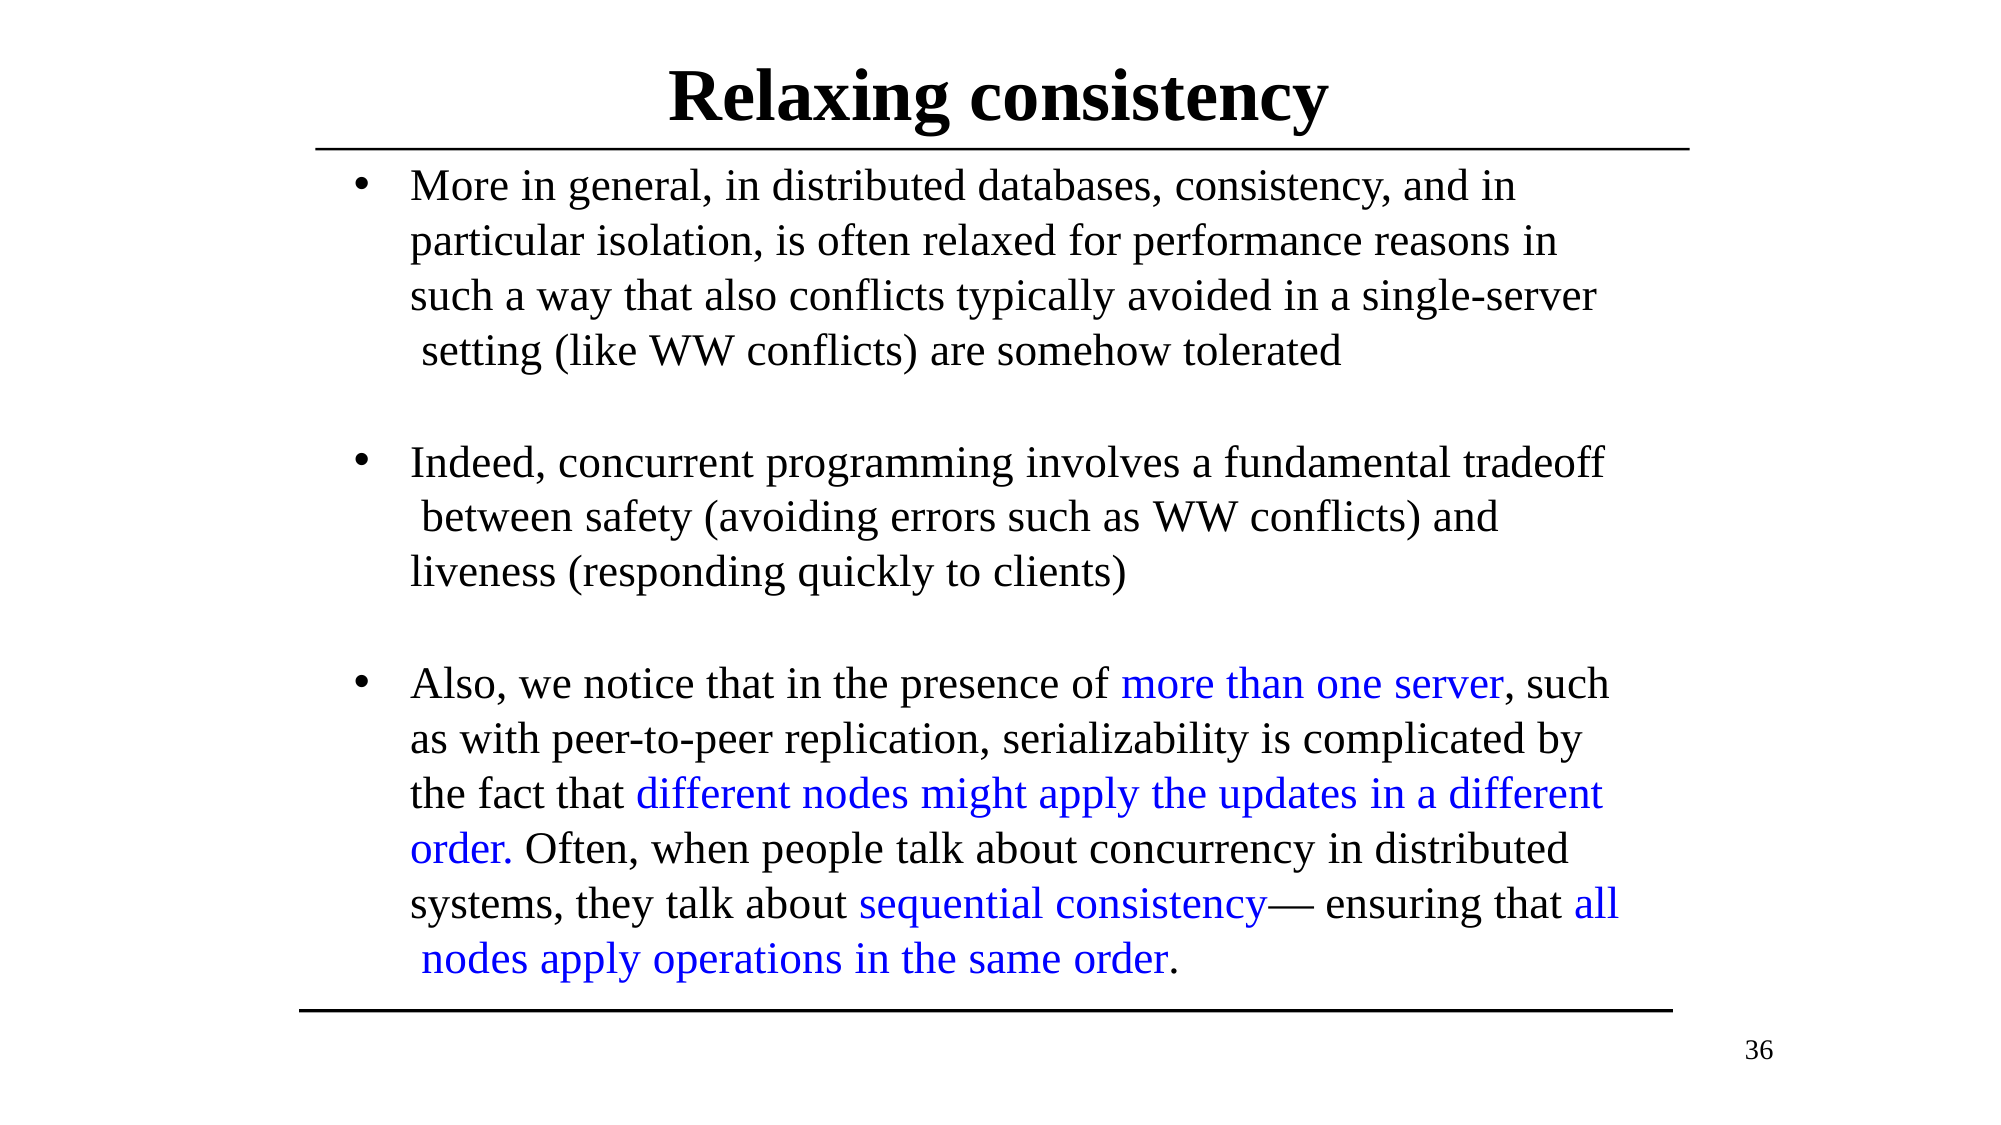

# Relaxing consistency

More in general, in distributed databases, consistency, and in  particular isolation, is often relaxed for performance reasons in  such a way that also conflicts typically avoided in a single-server  setting (like WW conflicts) are somehow tolerated

Indeed, concurrent programming involves a fundamental tradeoff  between safety (avoiding errors such as WW conflicts) and  liveness (responding quickly to clients)

Also, we notice that in the presence of more than one server, such  as with peer-to-peer replication, serializability is complicated by  the fact that different nodes might apply the updates in a different  order. Often, when people talk about concurrency in distributed  systems, they talk about sequential consistency— ensuring that all  nodes apply operations in the same order.

36